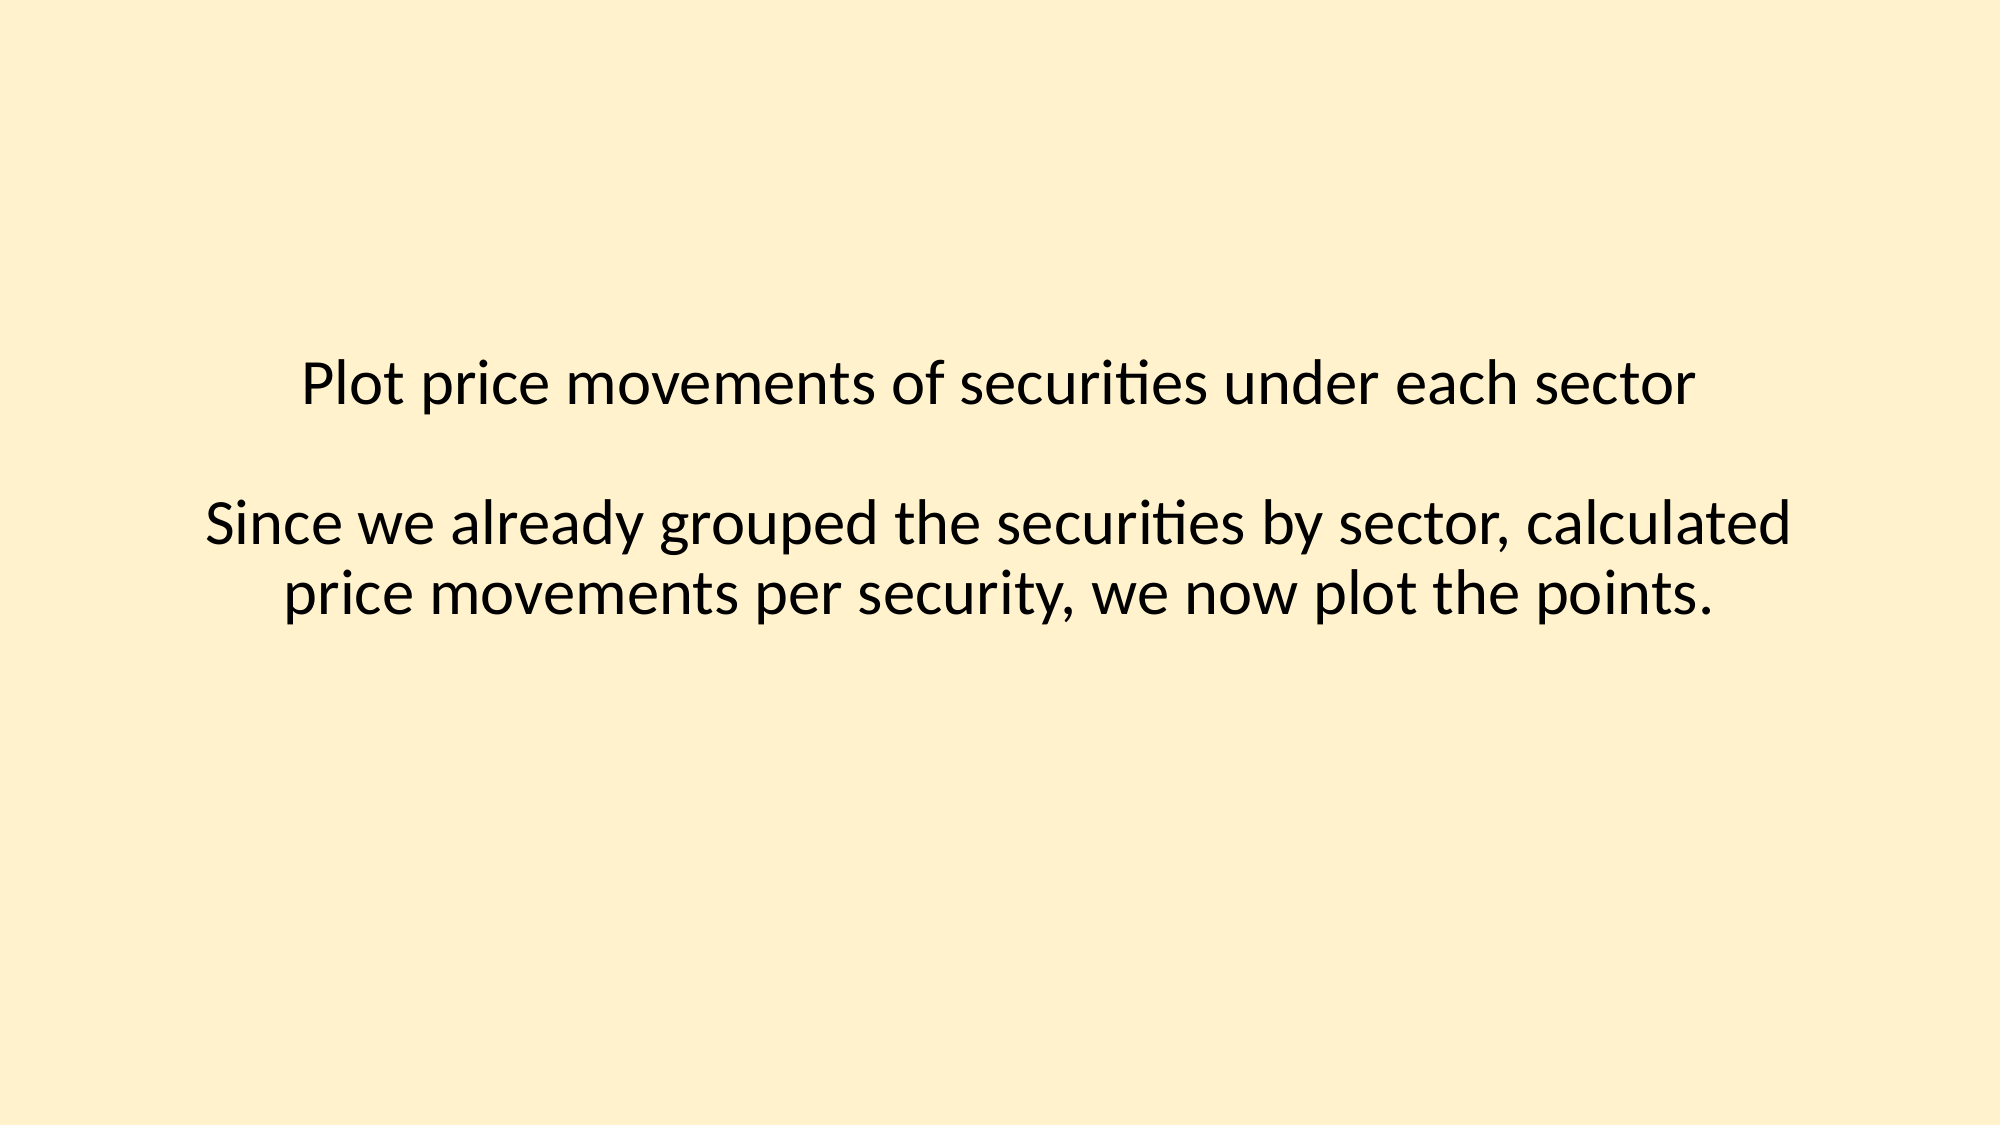

# Plot price movements of securities under each sector Since we already grouped the securities by sector, calculated price movements per security, we now plot the points.